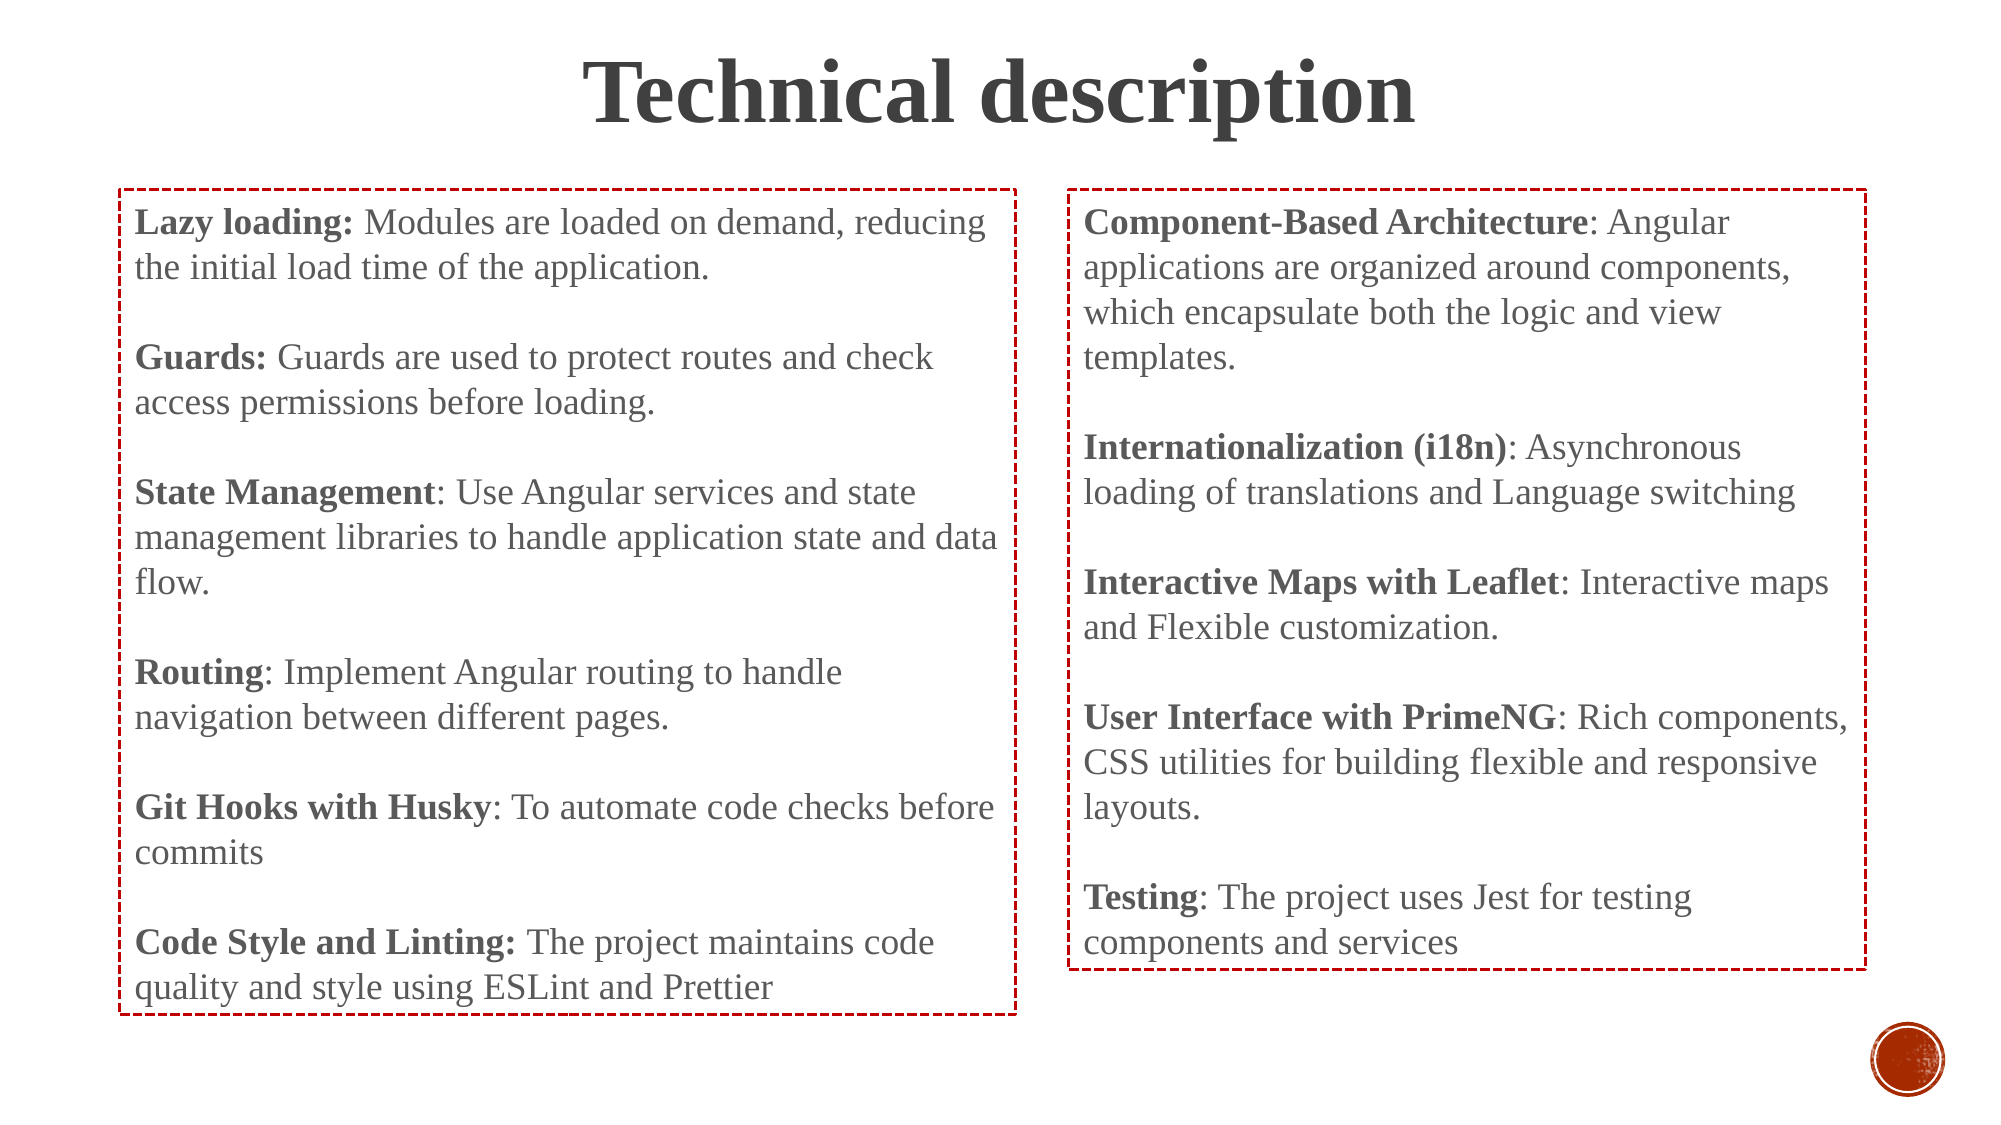

Technical description
Lazy loading: Modules are loaded on demand, reducing the initial load time of the application.

Guards: Guards are used to protect routes and check access permissions before loading.

State Management: Use Angular services and state management libraries to handle application state and data flow.

Routing: Implement Angular routing to handle navigation between different pages.

Git Hooks with Husky: To automate code checks before commits

Code Style and Linting: The project maintains code quality and style using ESLint and Prettier
Component-Based Architecture: Angular applications are organized around components, which encapsulate both the logic and view templates.

Internationalization (i18n): Asynchronous loading of translations and Language switching

Interactive Maps with Leaflet: Interactive maps and Flexible customization.

User Interface with PrimeNG: Rich components, CSS utilities for building flexible and responsive layouts.

Testing: The project uses Jest for testing components and services